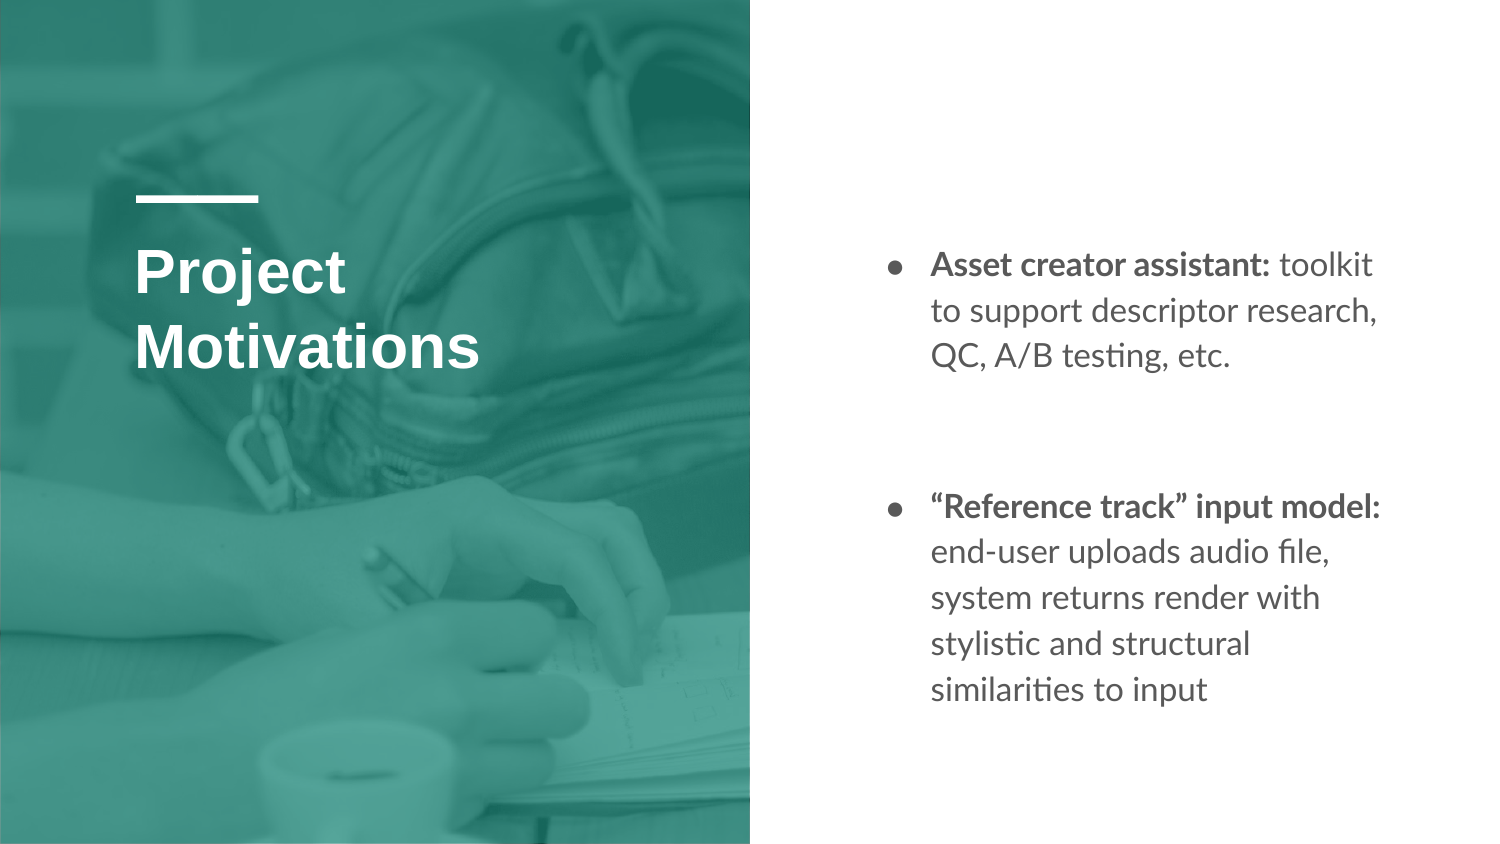

# Project
Motivations
Asset creator assistant: toolkit to support descriptor research, QC, A/B testing, etc.

“Reference track” input model: end-user uploads audio file, system returns render with stylistic and structural similarities to input